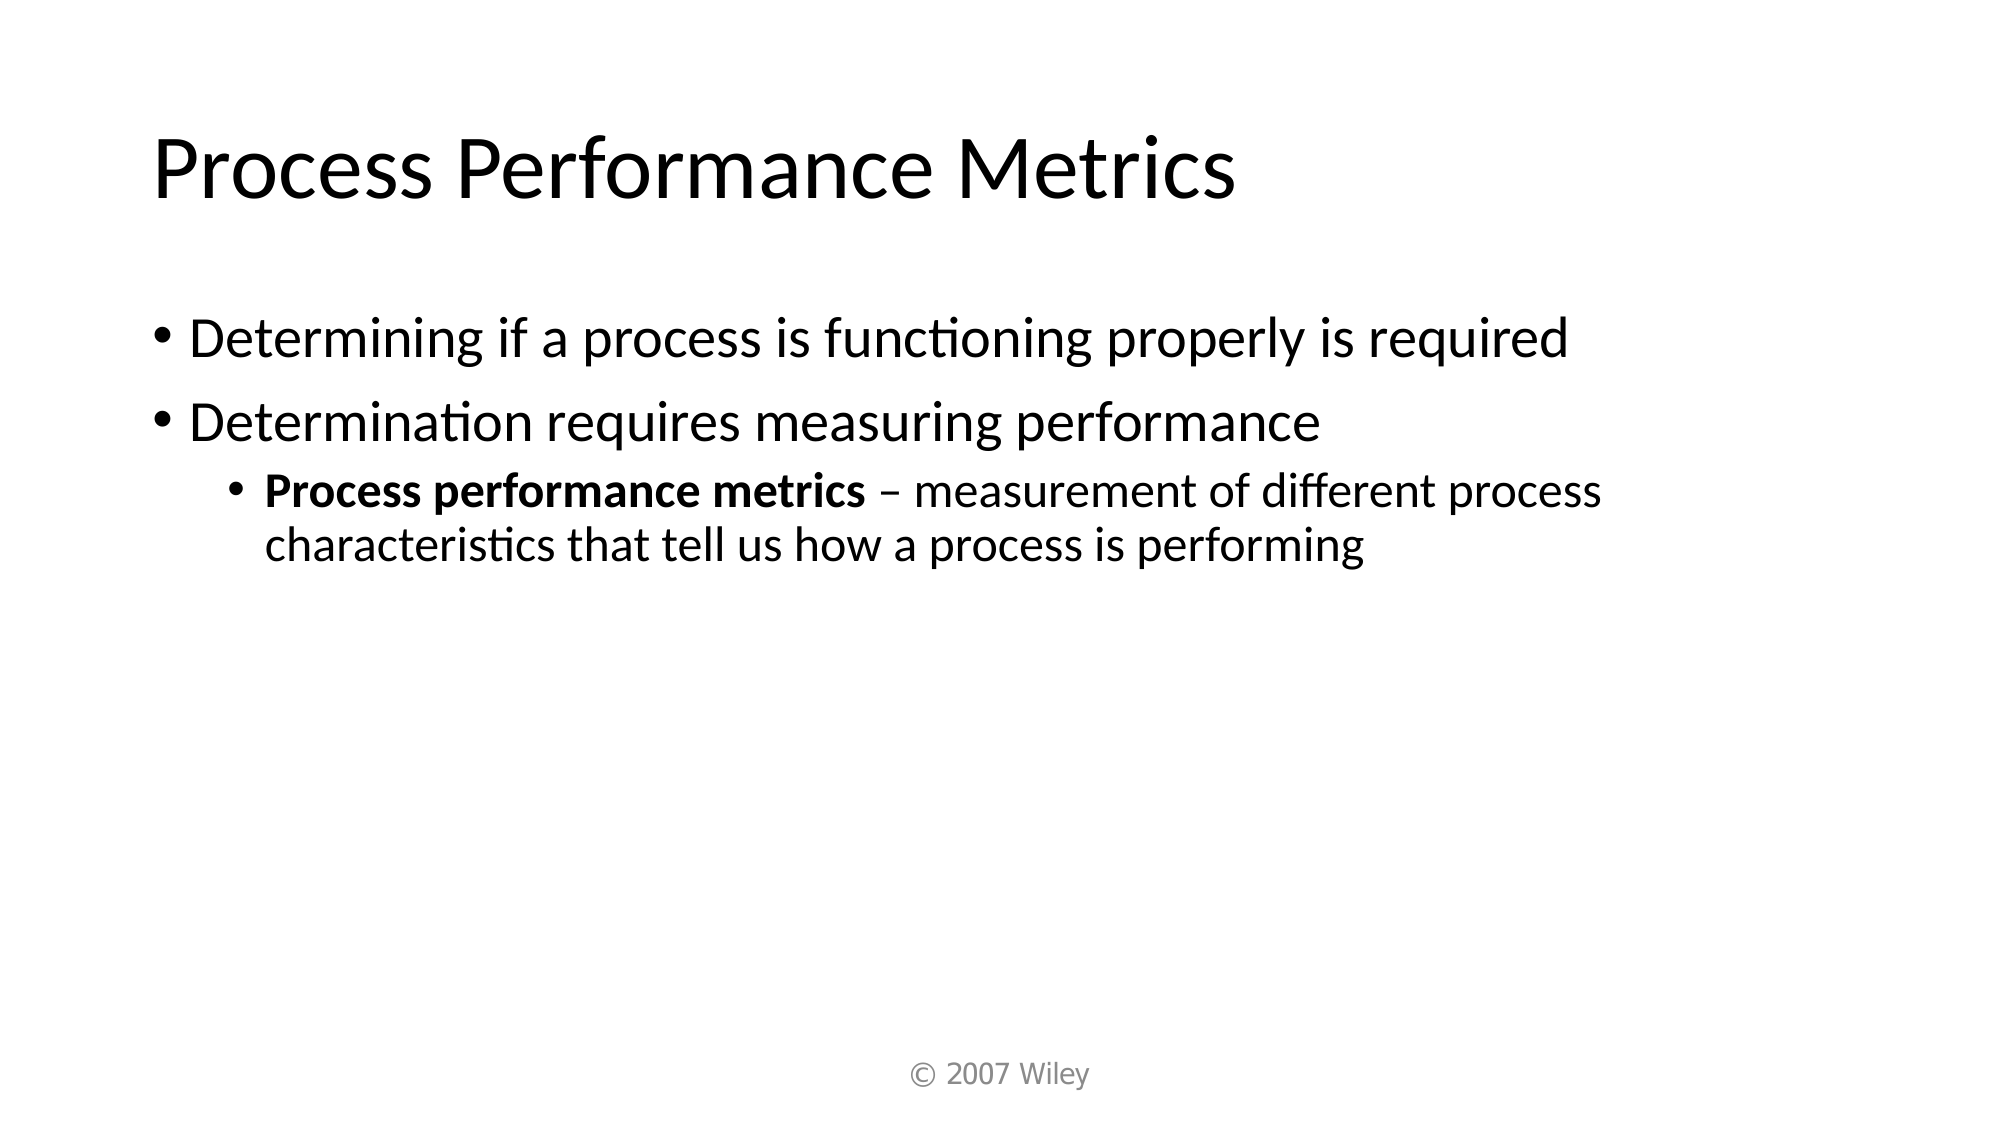

# Process Performance Metrics
Determining if a process is functioning properly is required
Determination requires measuring performance
Process performance metrics – measurement of different process characteristics that tell us how a process is performing
© 2007 Wiley